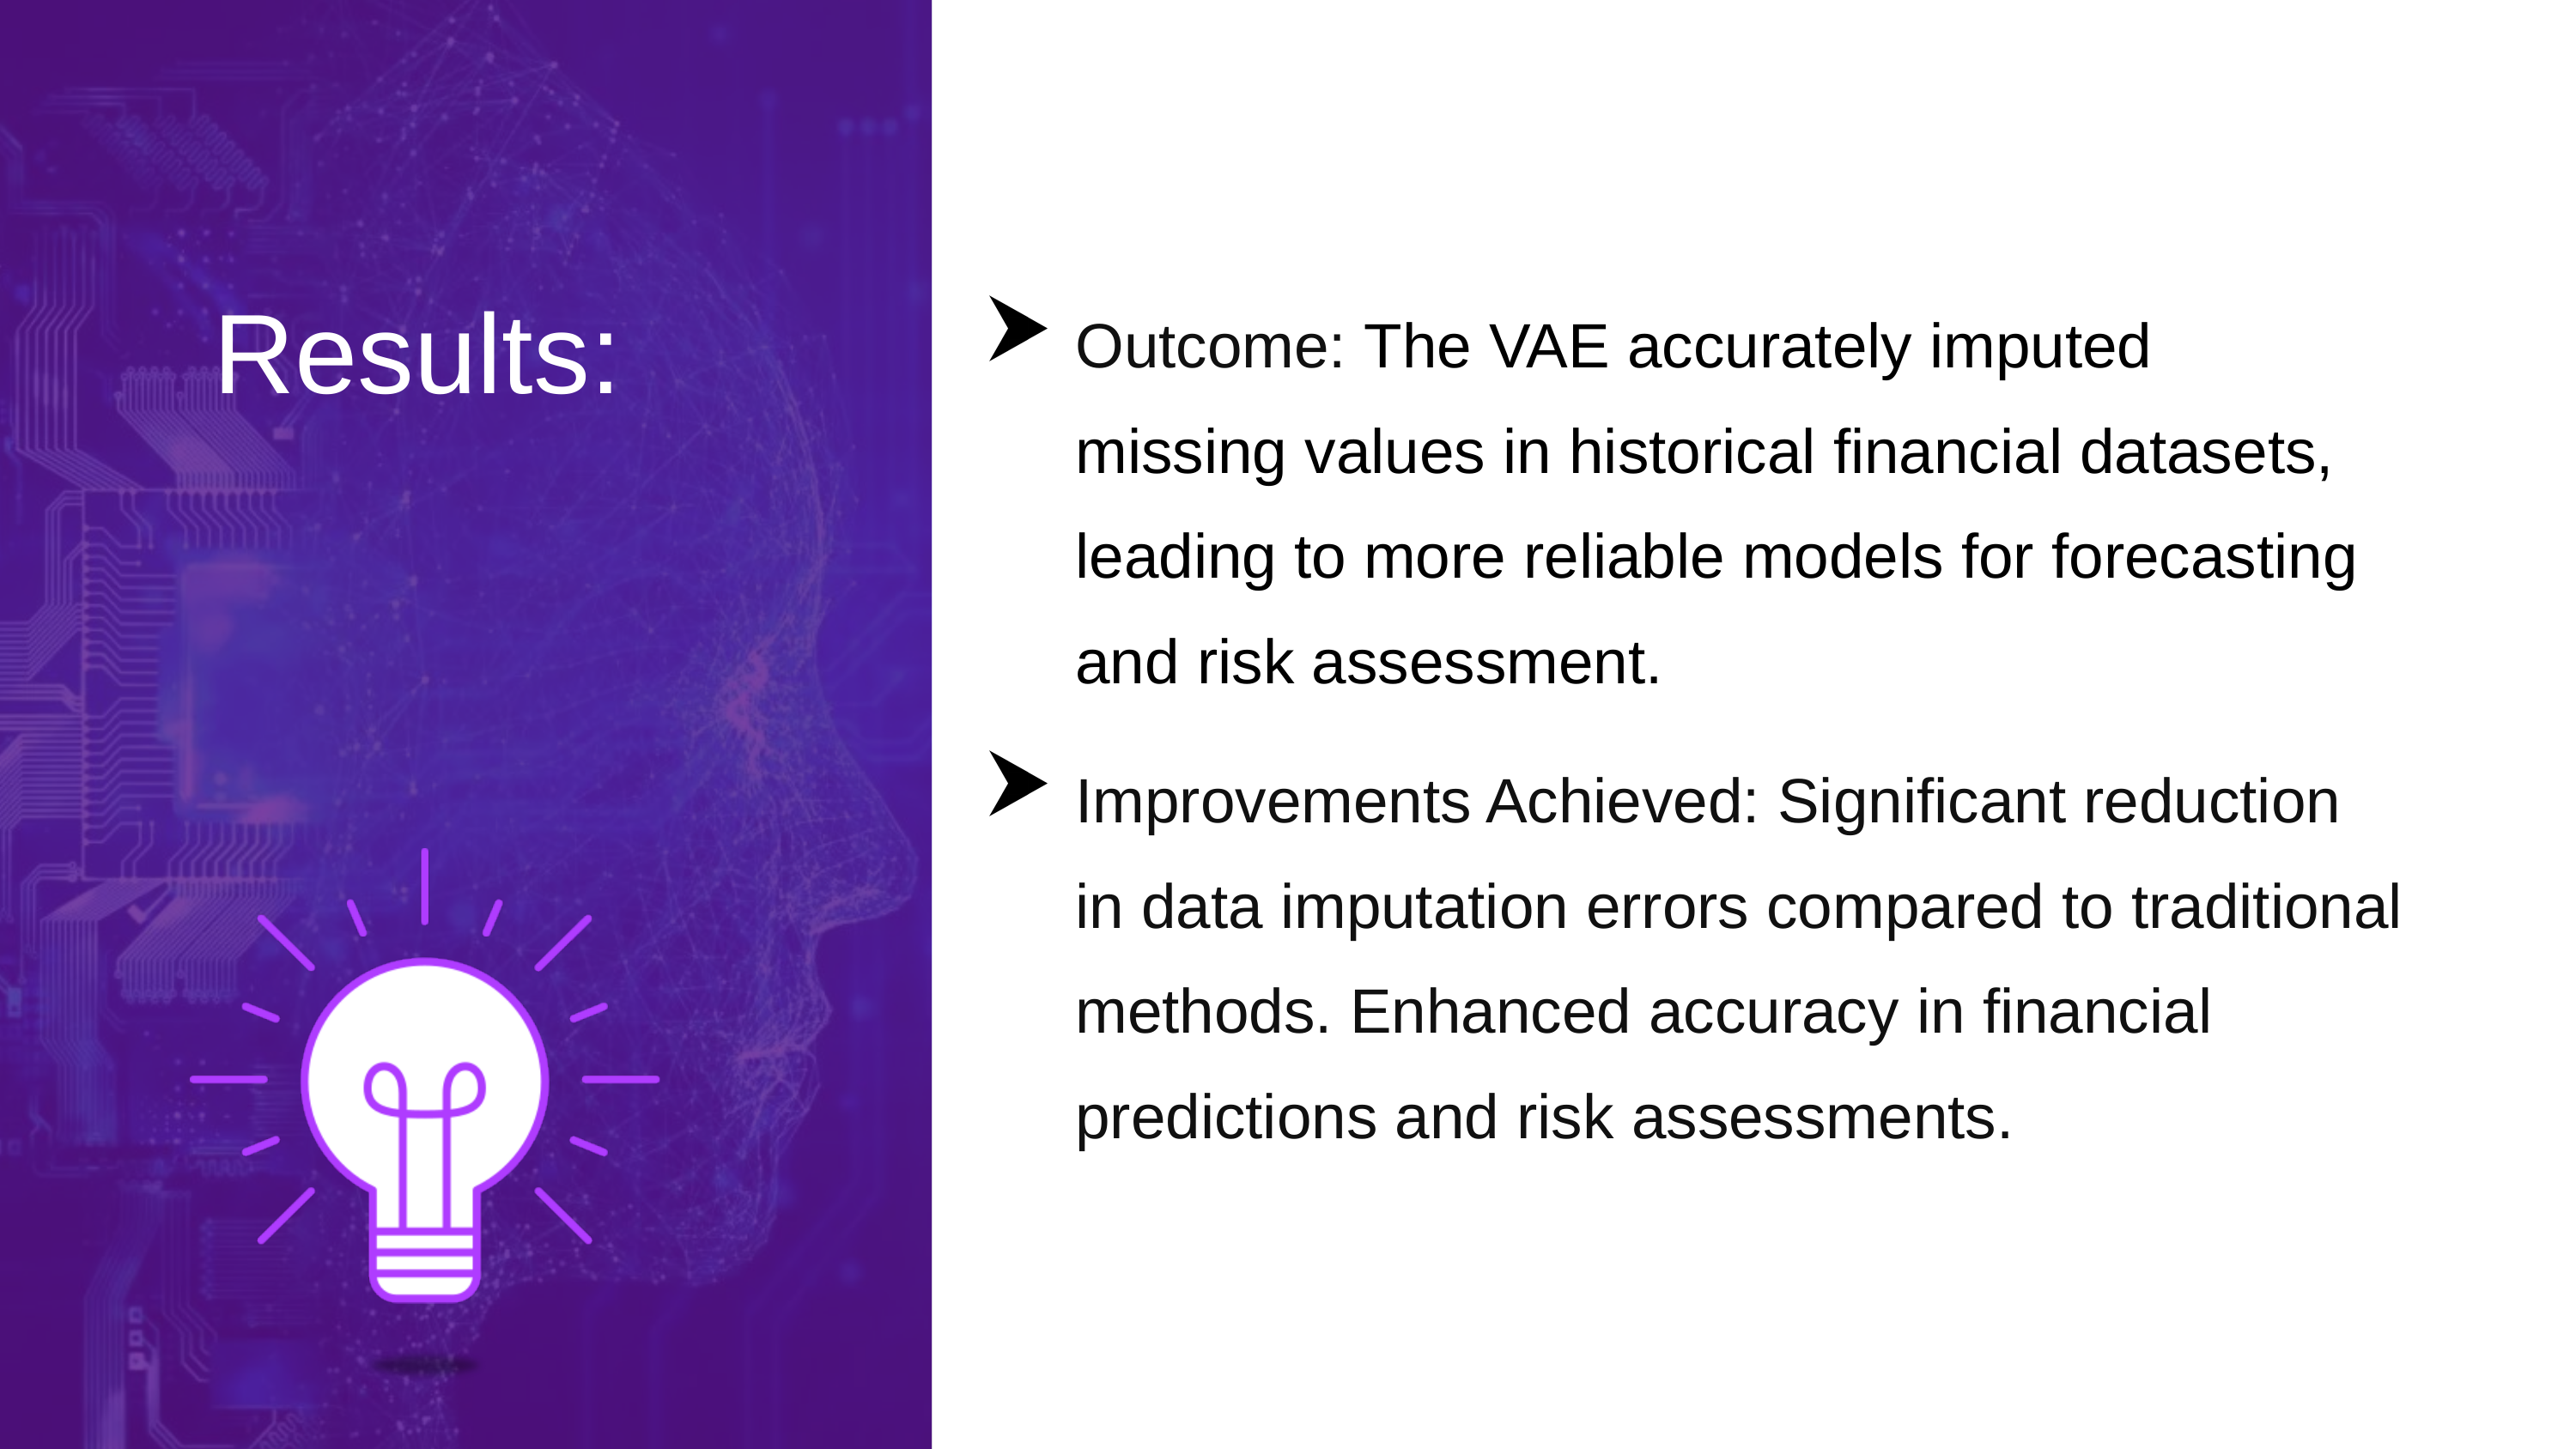

Results:
Outcome: The VAE accurately imputed
missing values in historical financial datasets,
leading to more reliable models for forecasting
and risk assessment.

Improvements Achieved: Significant reduction
in data imputation errors compared to traditional
methods. Enhanced accuracy in financial
predictions and risk assessments.